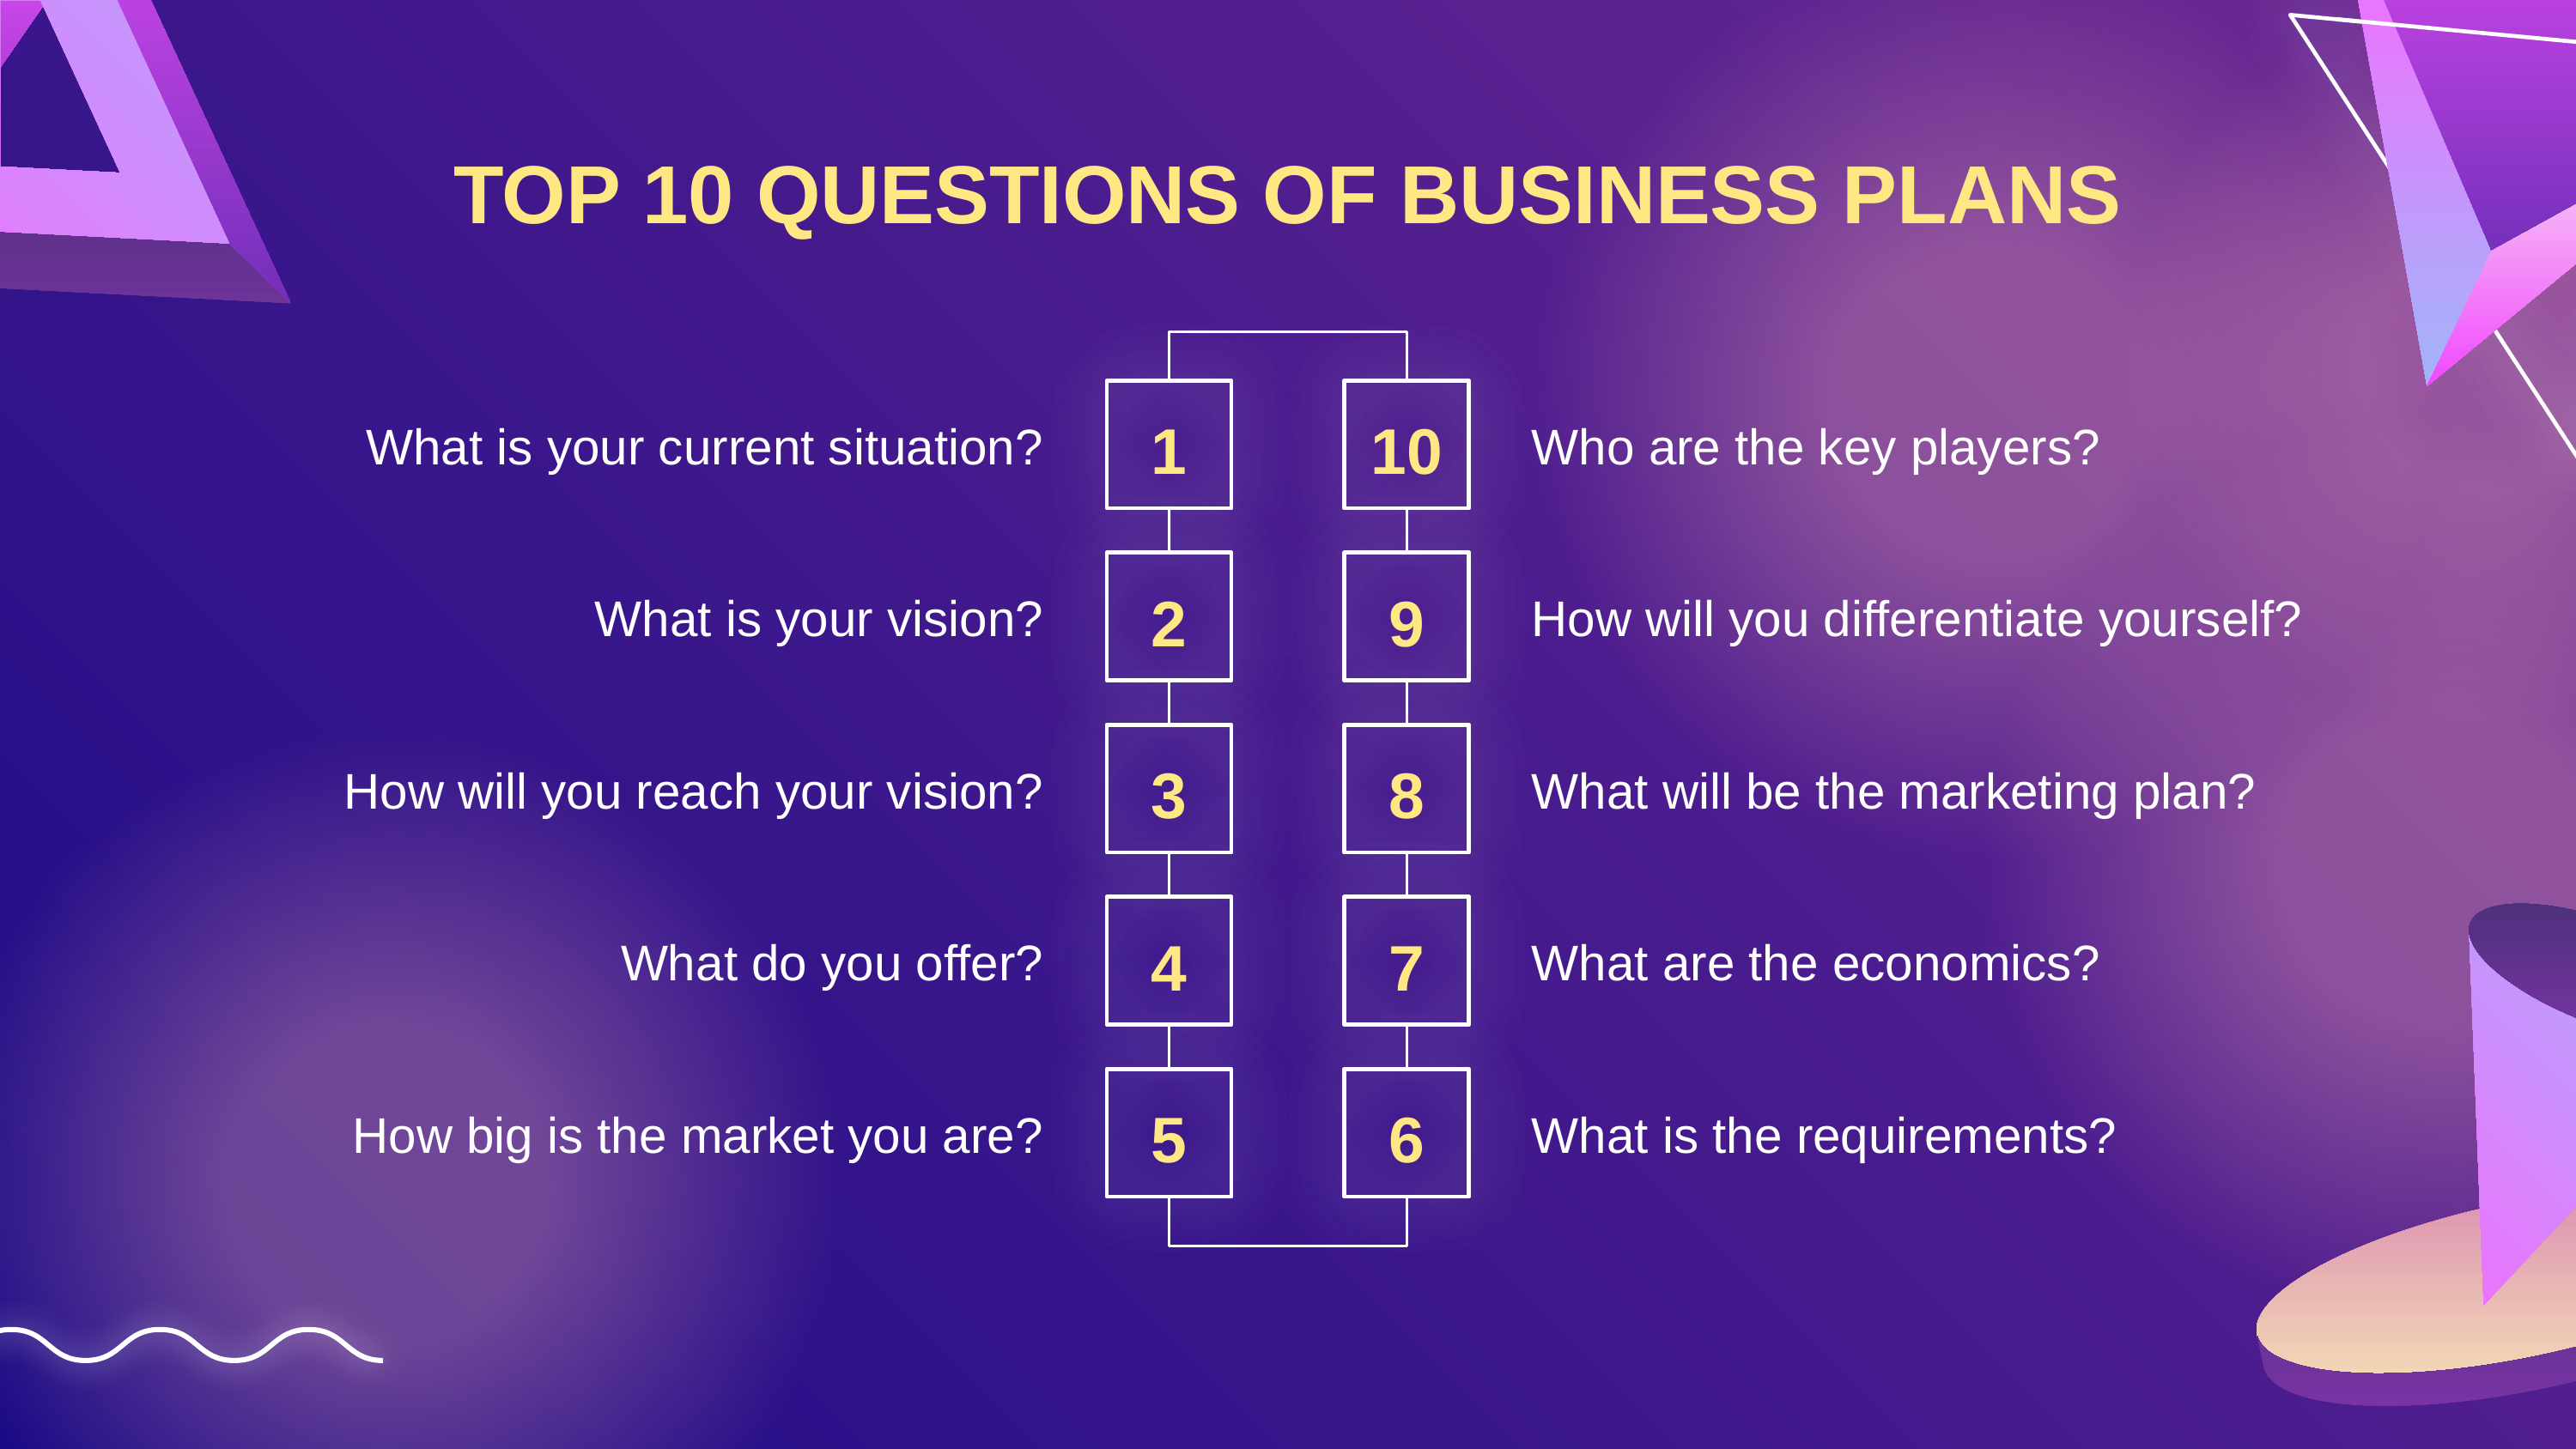

# TOP 10 QUESTIONS OF BUSINESS PLANS

What is your current situation?
Who are the key players?
1
10

What is your vision?
How will you differentiate yourself?
2
9

How will you reach your vision?
What will be the marketing plan?
3
8

What do you offer?
What are the economics?
4
7

How big is the market you are?
What is the requirements?
5
6